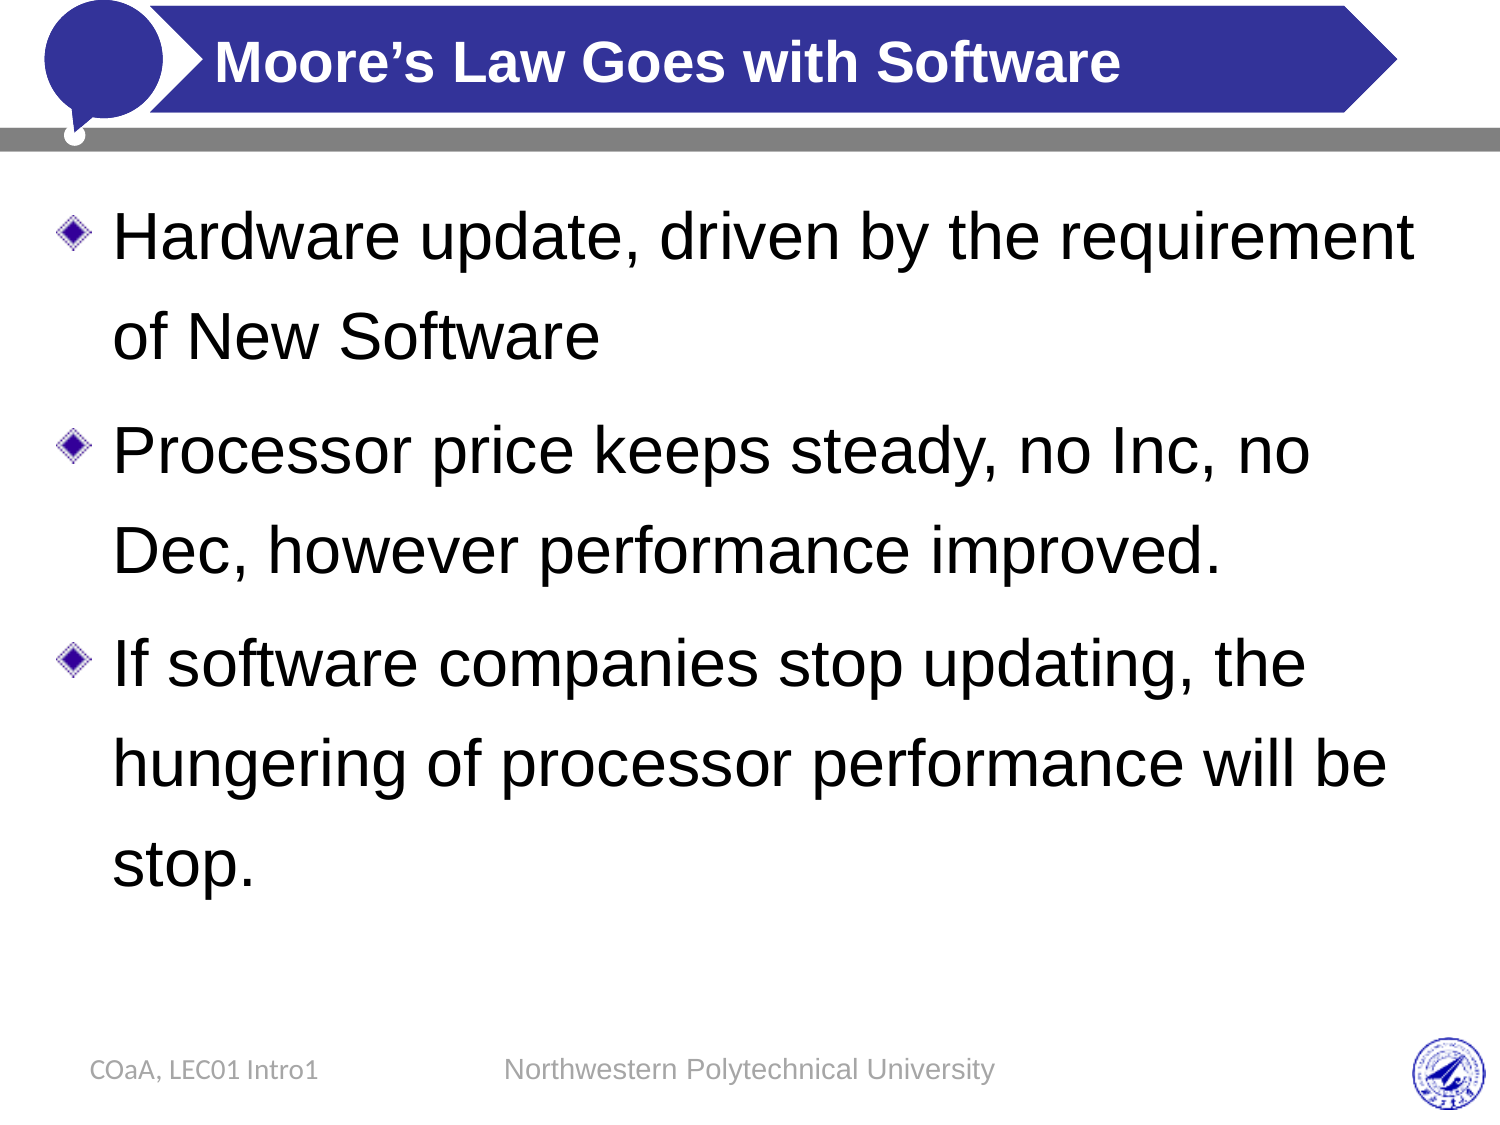

# Moore’s Law Goes with Software

Hardware update, driven by the requirement of New Software
Processor price keeps steady, no Inc, no Dec, however performance improved.
If software companies stop updating, the hungering of processor performance will be stop.
COaA, LEC01 Intro1
Northwestern Polytechnical University
86